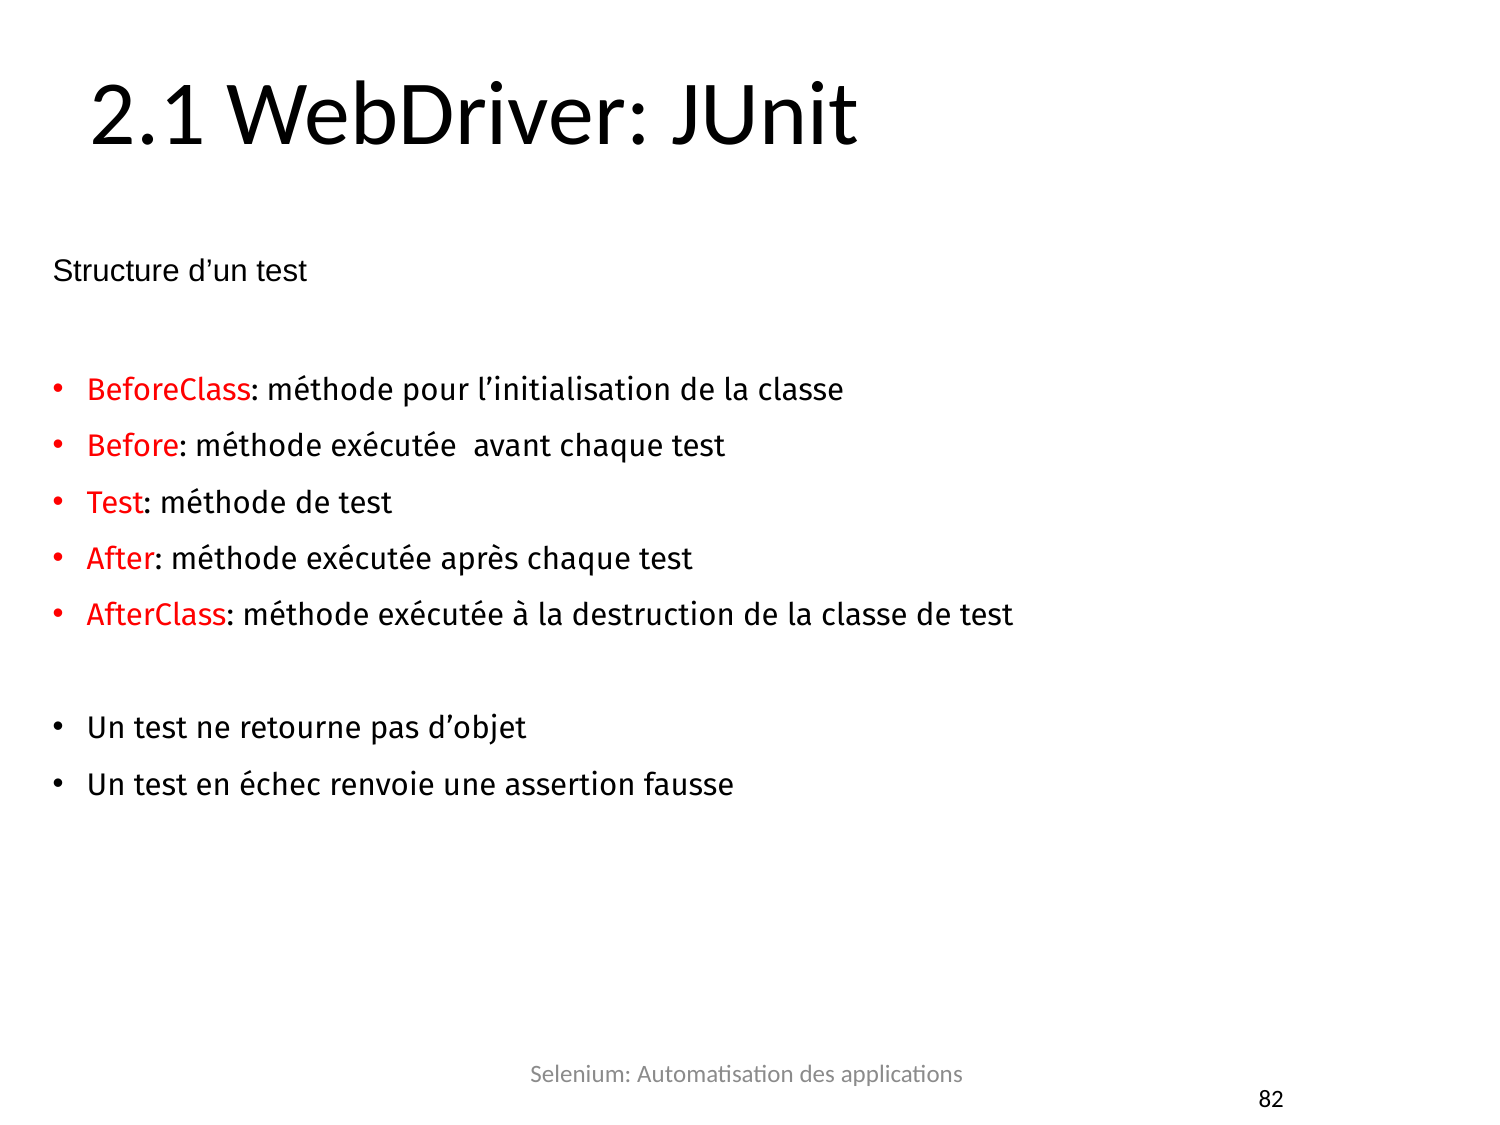

2.1 WebDriver: JUnit
Structure d’un test

BeforeClass: méthode pour l’initialisation de la classe
Before: méthode exécutée  avant chaque test
Test: méthode de test
After: méthode exécutée après chaque test
AfterClass: méthode exécutée à la destruction de la classe de test

Un test ne retourne pas d’objet
Un test en échec renvoie une assertion fausse

Selenium: Automatisation des applications
82